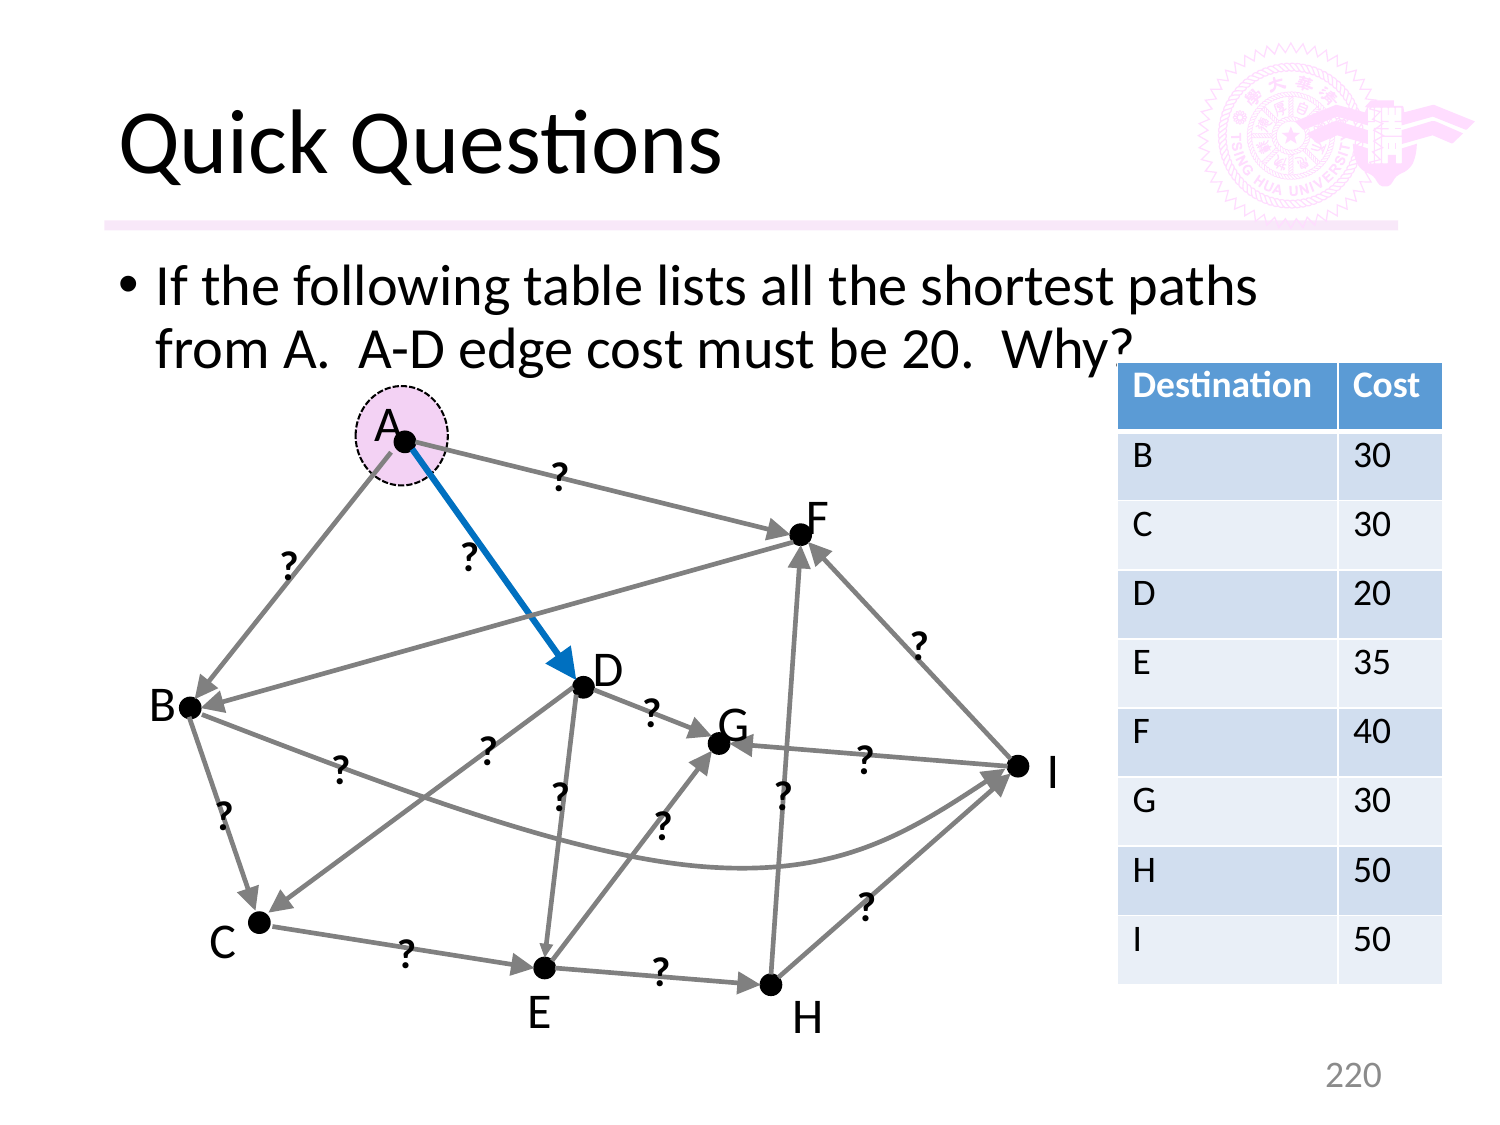

# Quick Questions
If the following table lists all the shortest paths from A.  A-D edge cost must be 20.  Why?
| Destination | Cost |
| --- | --- |
| B | 30 |
| C | 30 |
| D | 20 |
| E | 35 |
| F | 40 |
| G | 30 |
| H | 50 |
| I | 50 |
A

?
F
?

?
?
D

B

?
G

?
?

?

?
?
?
?
?
C

?
?

E

H

I
220